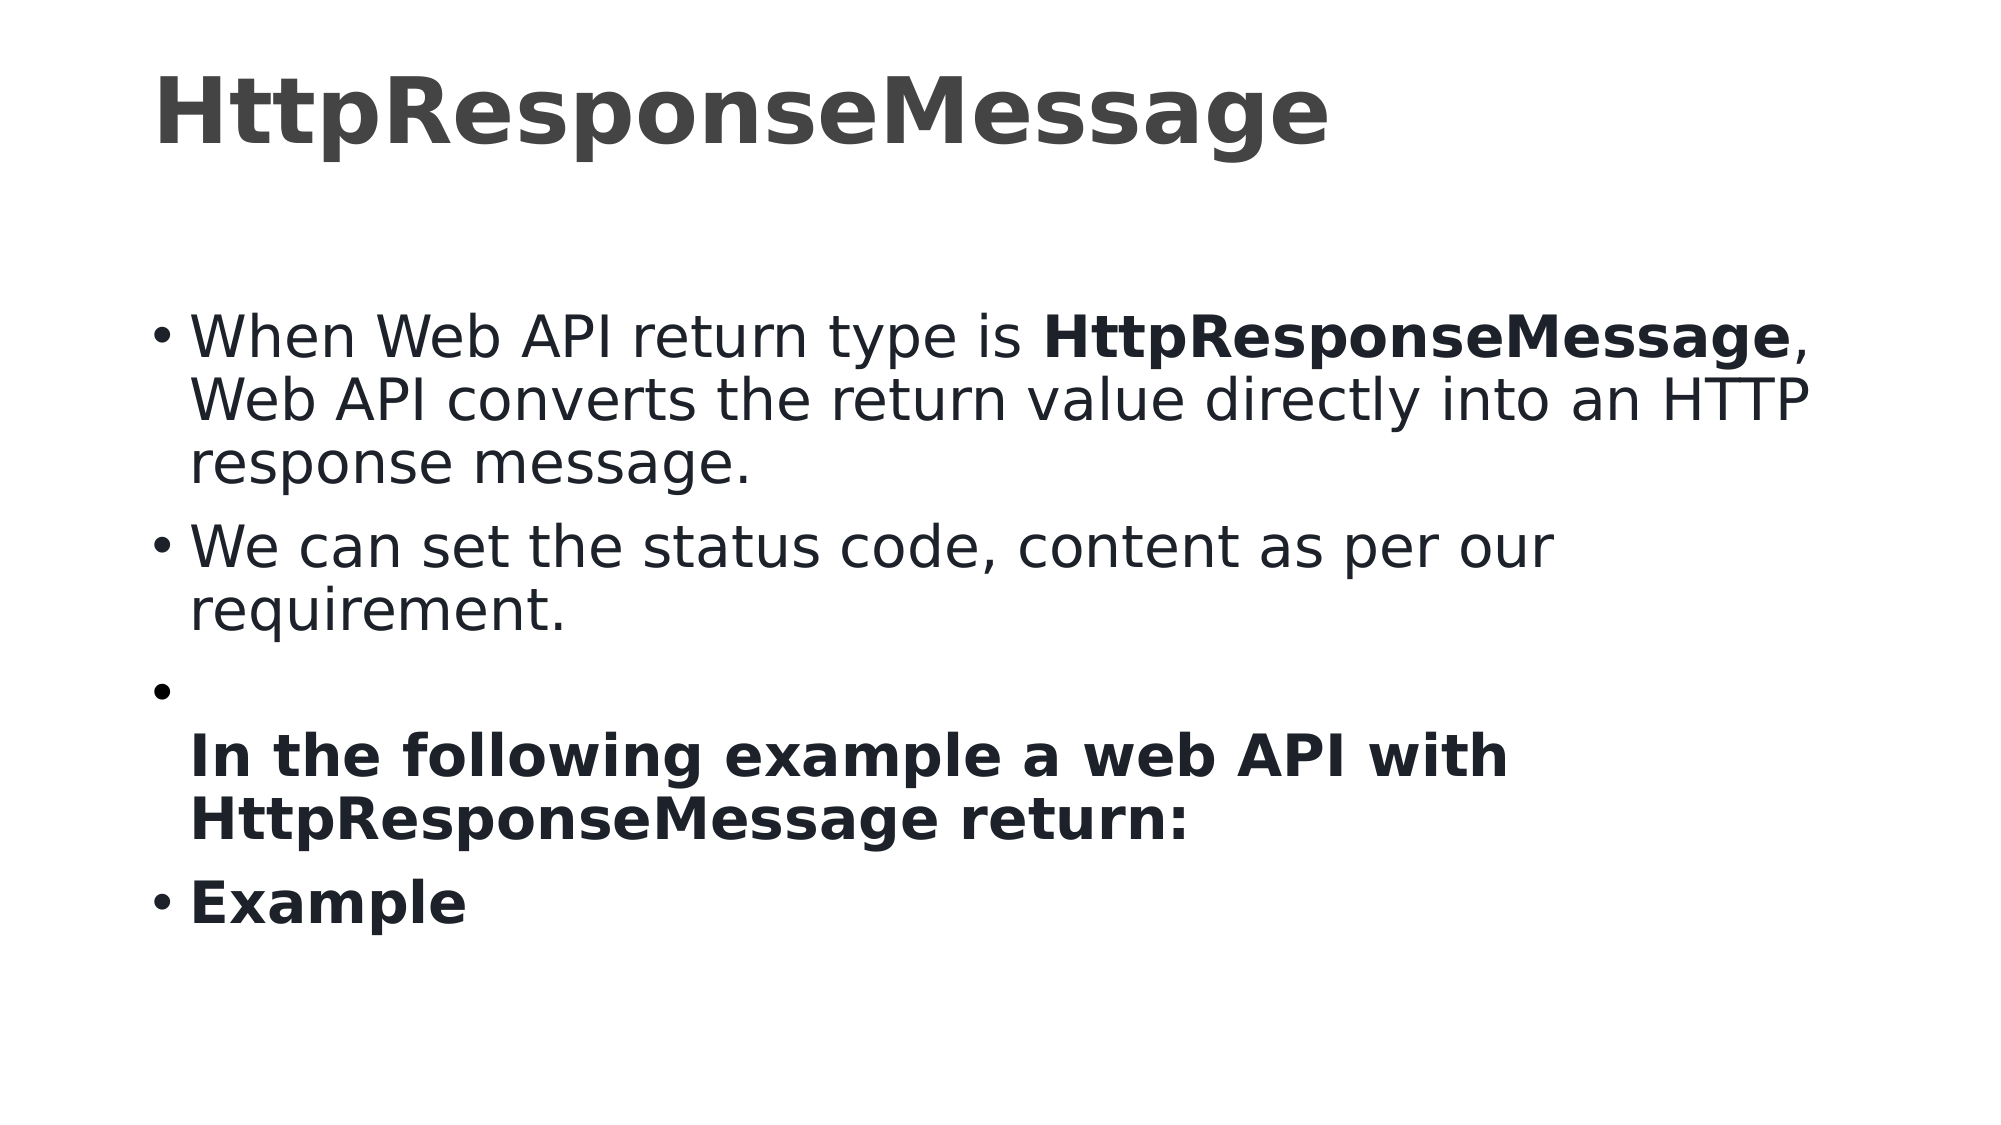

# HttpResponseMessage
When Web API return type is HttpResponseMessage, Web API converts the return value directly into an HTTP response message.
We can set the status code, content as per our requirement.
In the following example a web API with HttpResponseMessage return:
Example